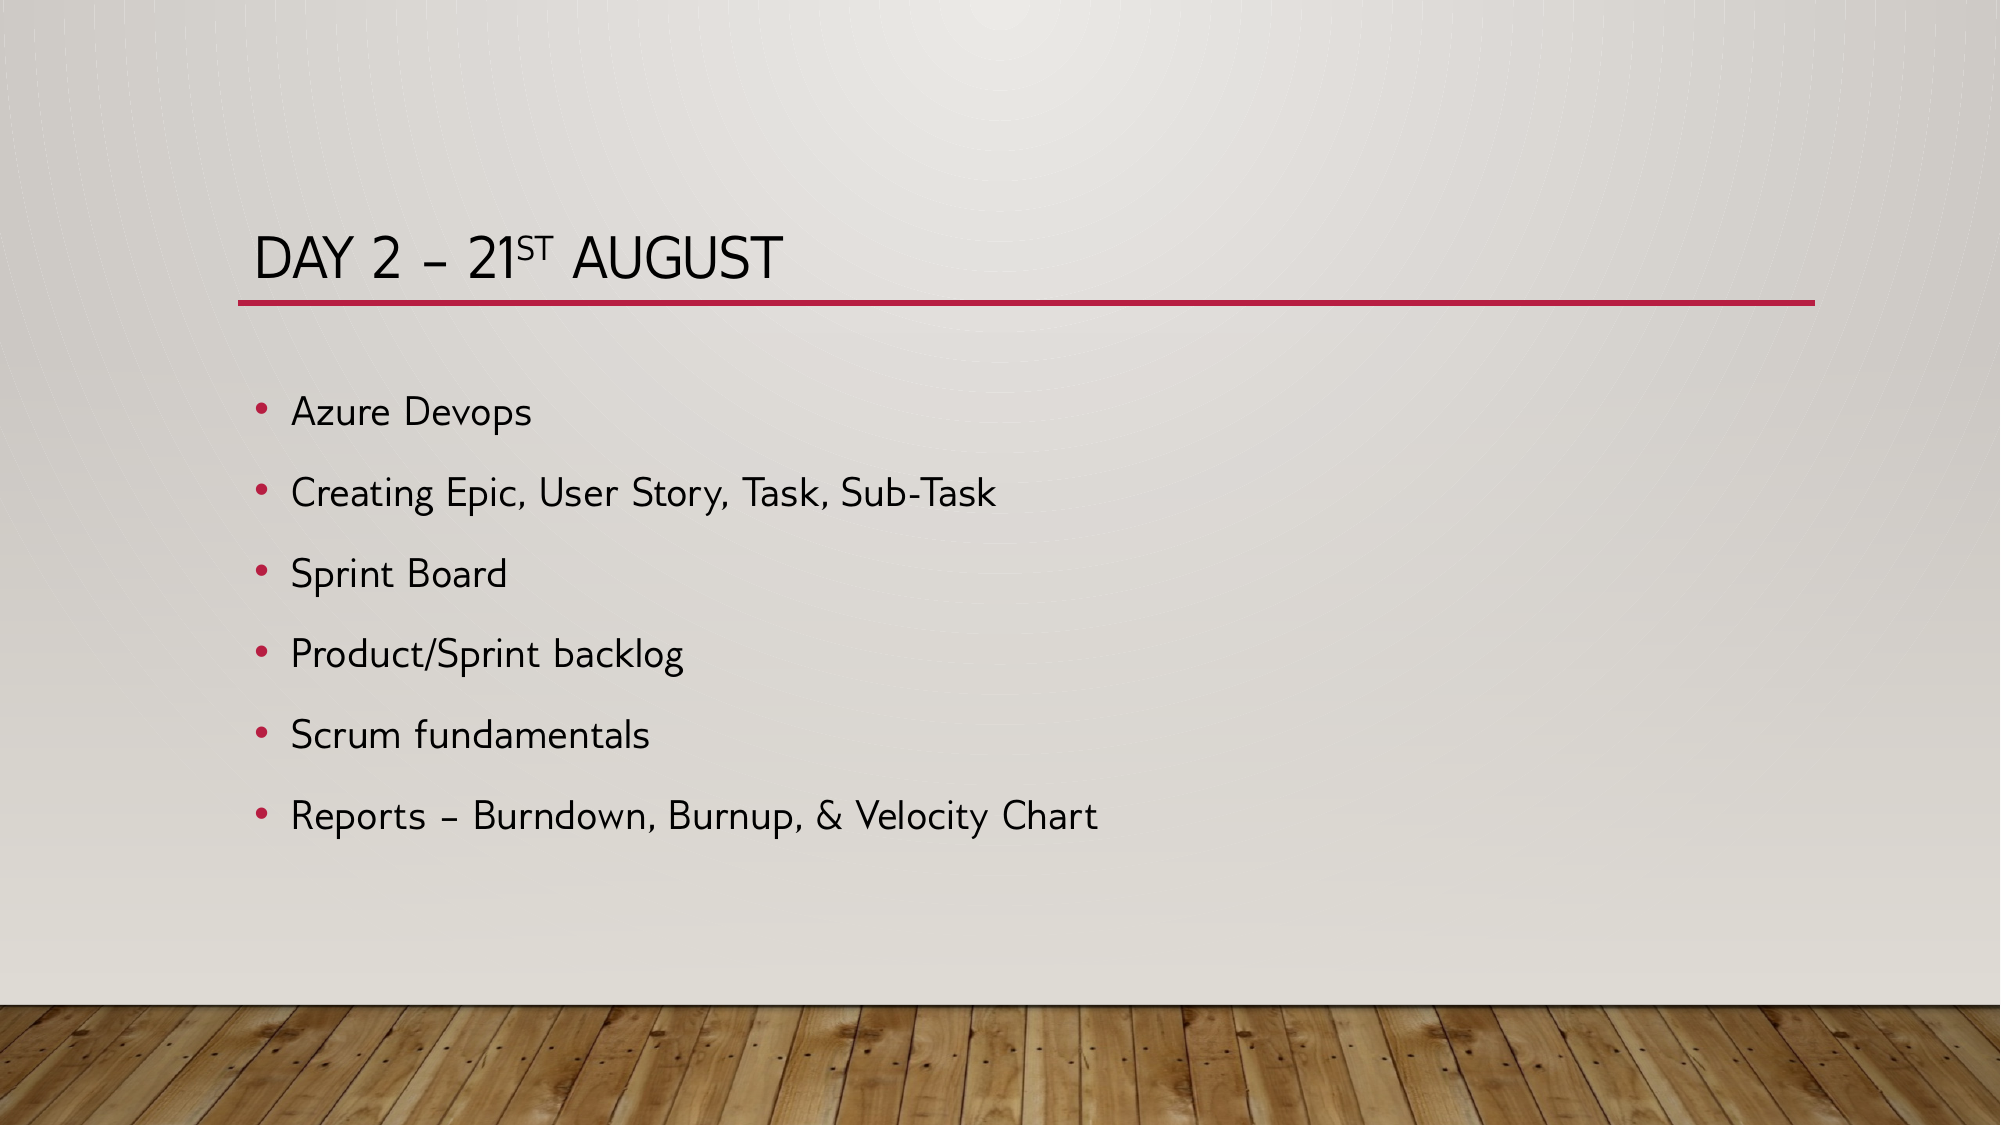

# Day 2 – 21st August
Azure Devops
Creating Epic, User Story, Task, Sub-Task
Sprint Board
Product/Sprint backlog
Scrum fundamentals
Reports – Burndown, Burnup, & Velocity Chart